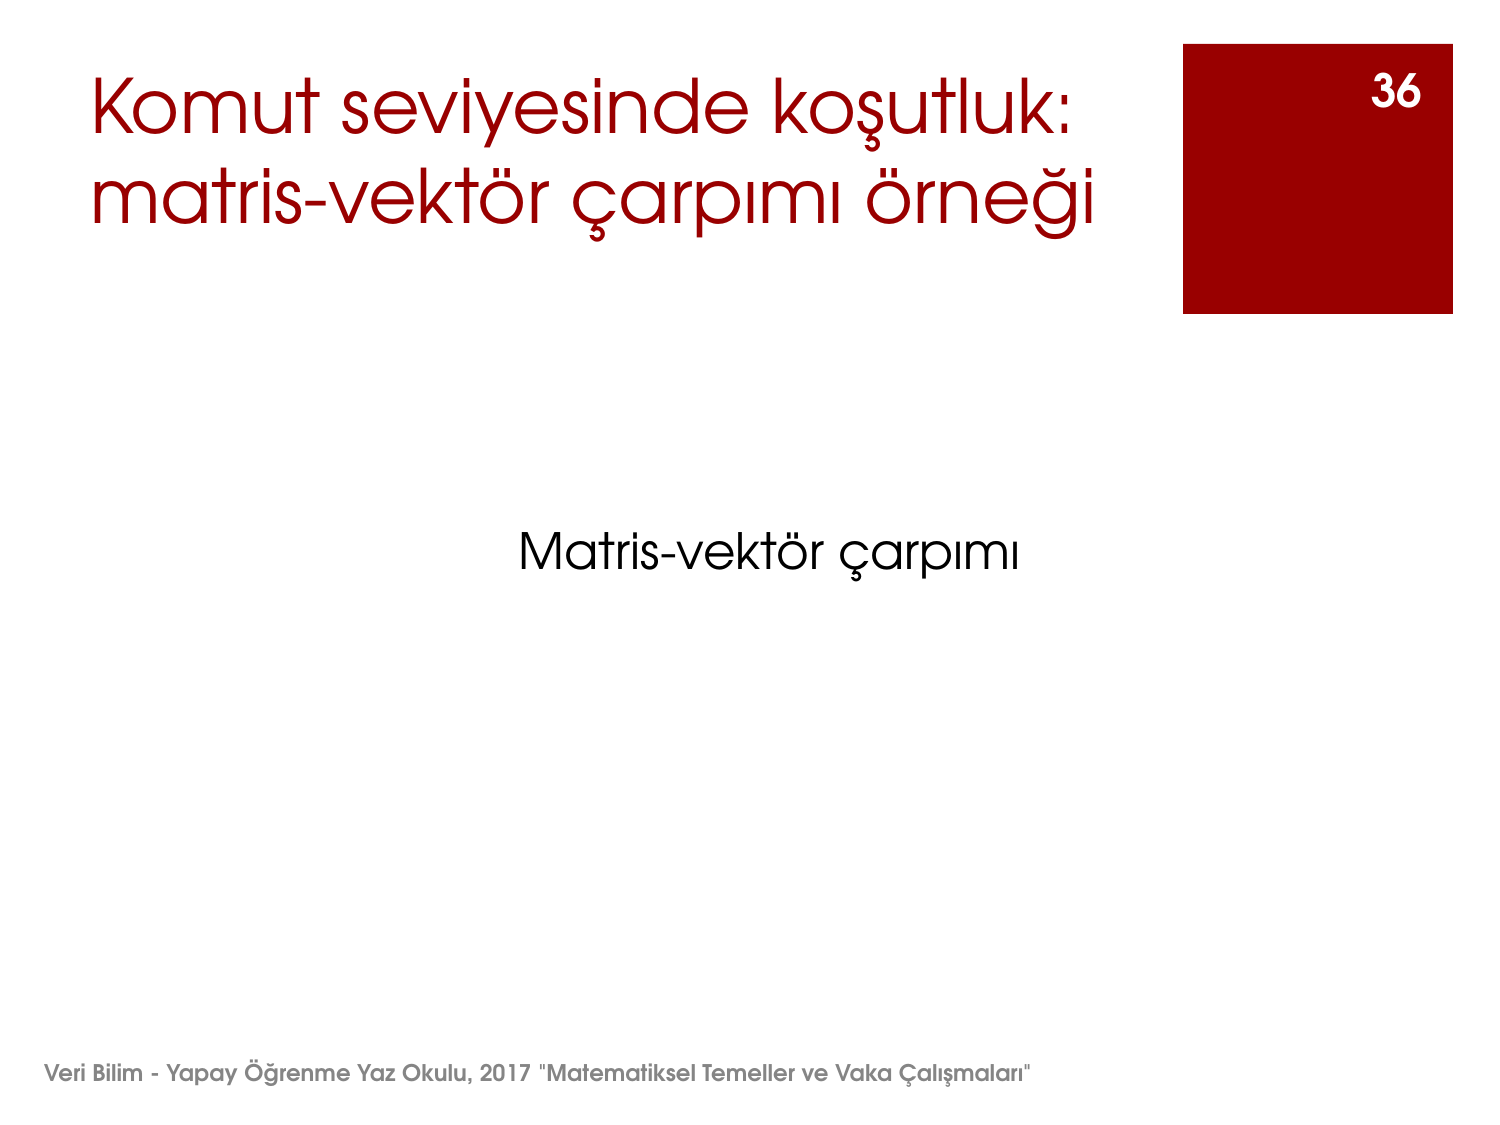

36
# Komut seviyesinde koşutluk: matris-vektör çarpımı örneği
Matris-vektör çarpımı
Veri Bilim - Yapay Öğrenme Yaz Okulu, 2017 "Matematiksel Temeller ve Vaka Çalışmaları"